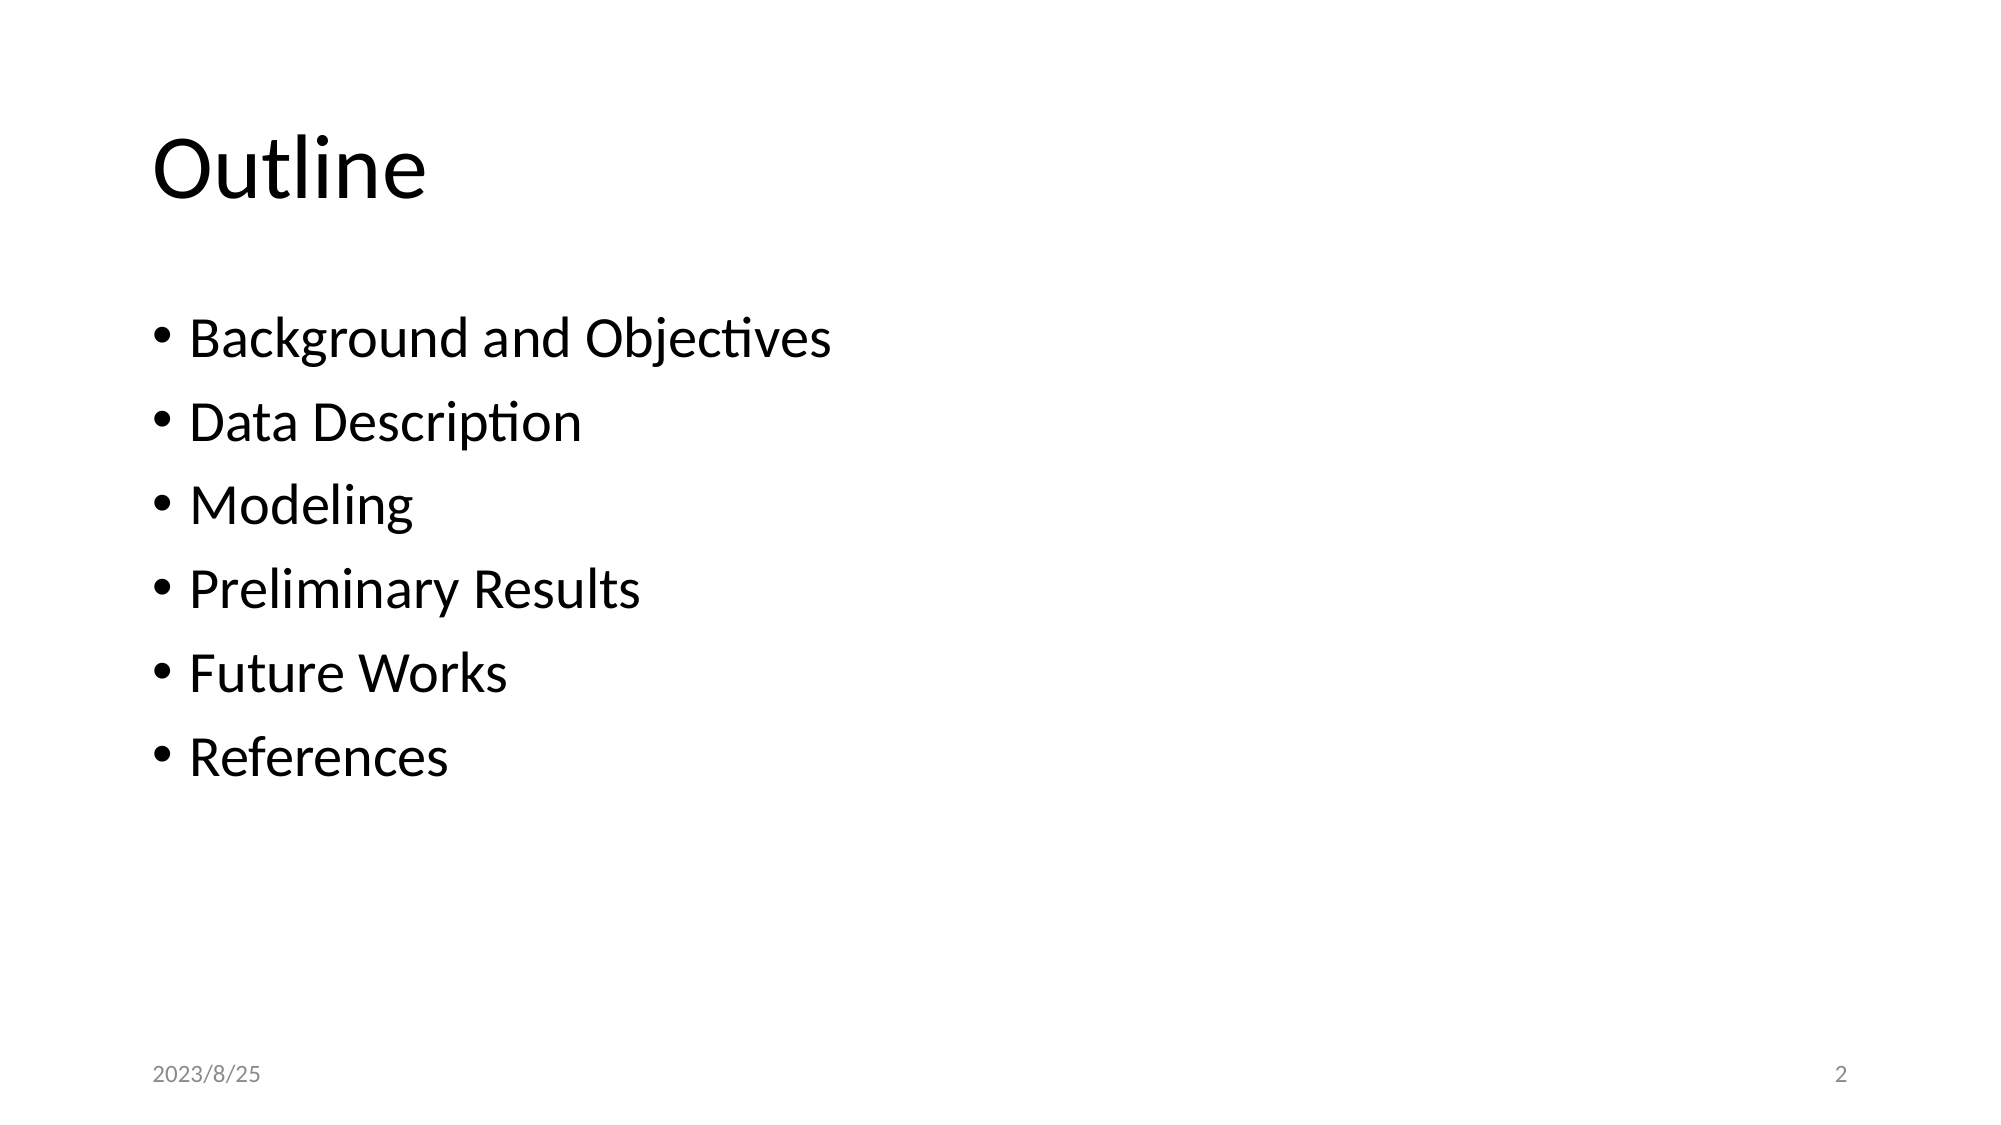

# Outline
Background and Objectives
Data Description
Modeling
Preliminary Results
Future Works
References
2023/8/25
2